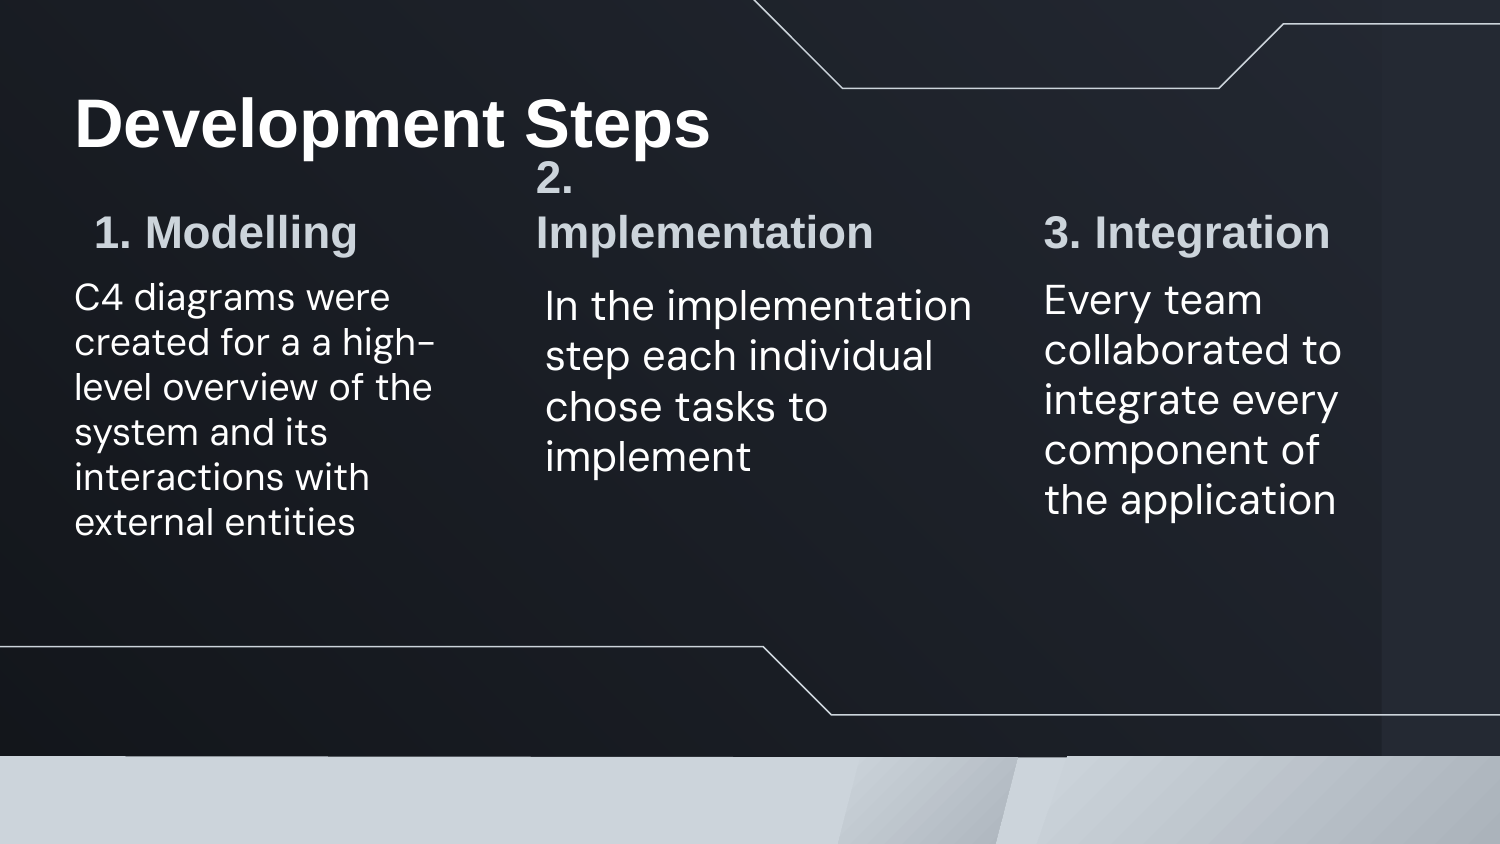

# Development Steps
1. Modelling
2. Implementation
3. Integration
C4 diagrams were created for a a high-level overview of the system and its interactions with external entities
Every team collaborated to integrate every component of the application
In the implementation step each individual chose tasks to implement